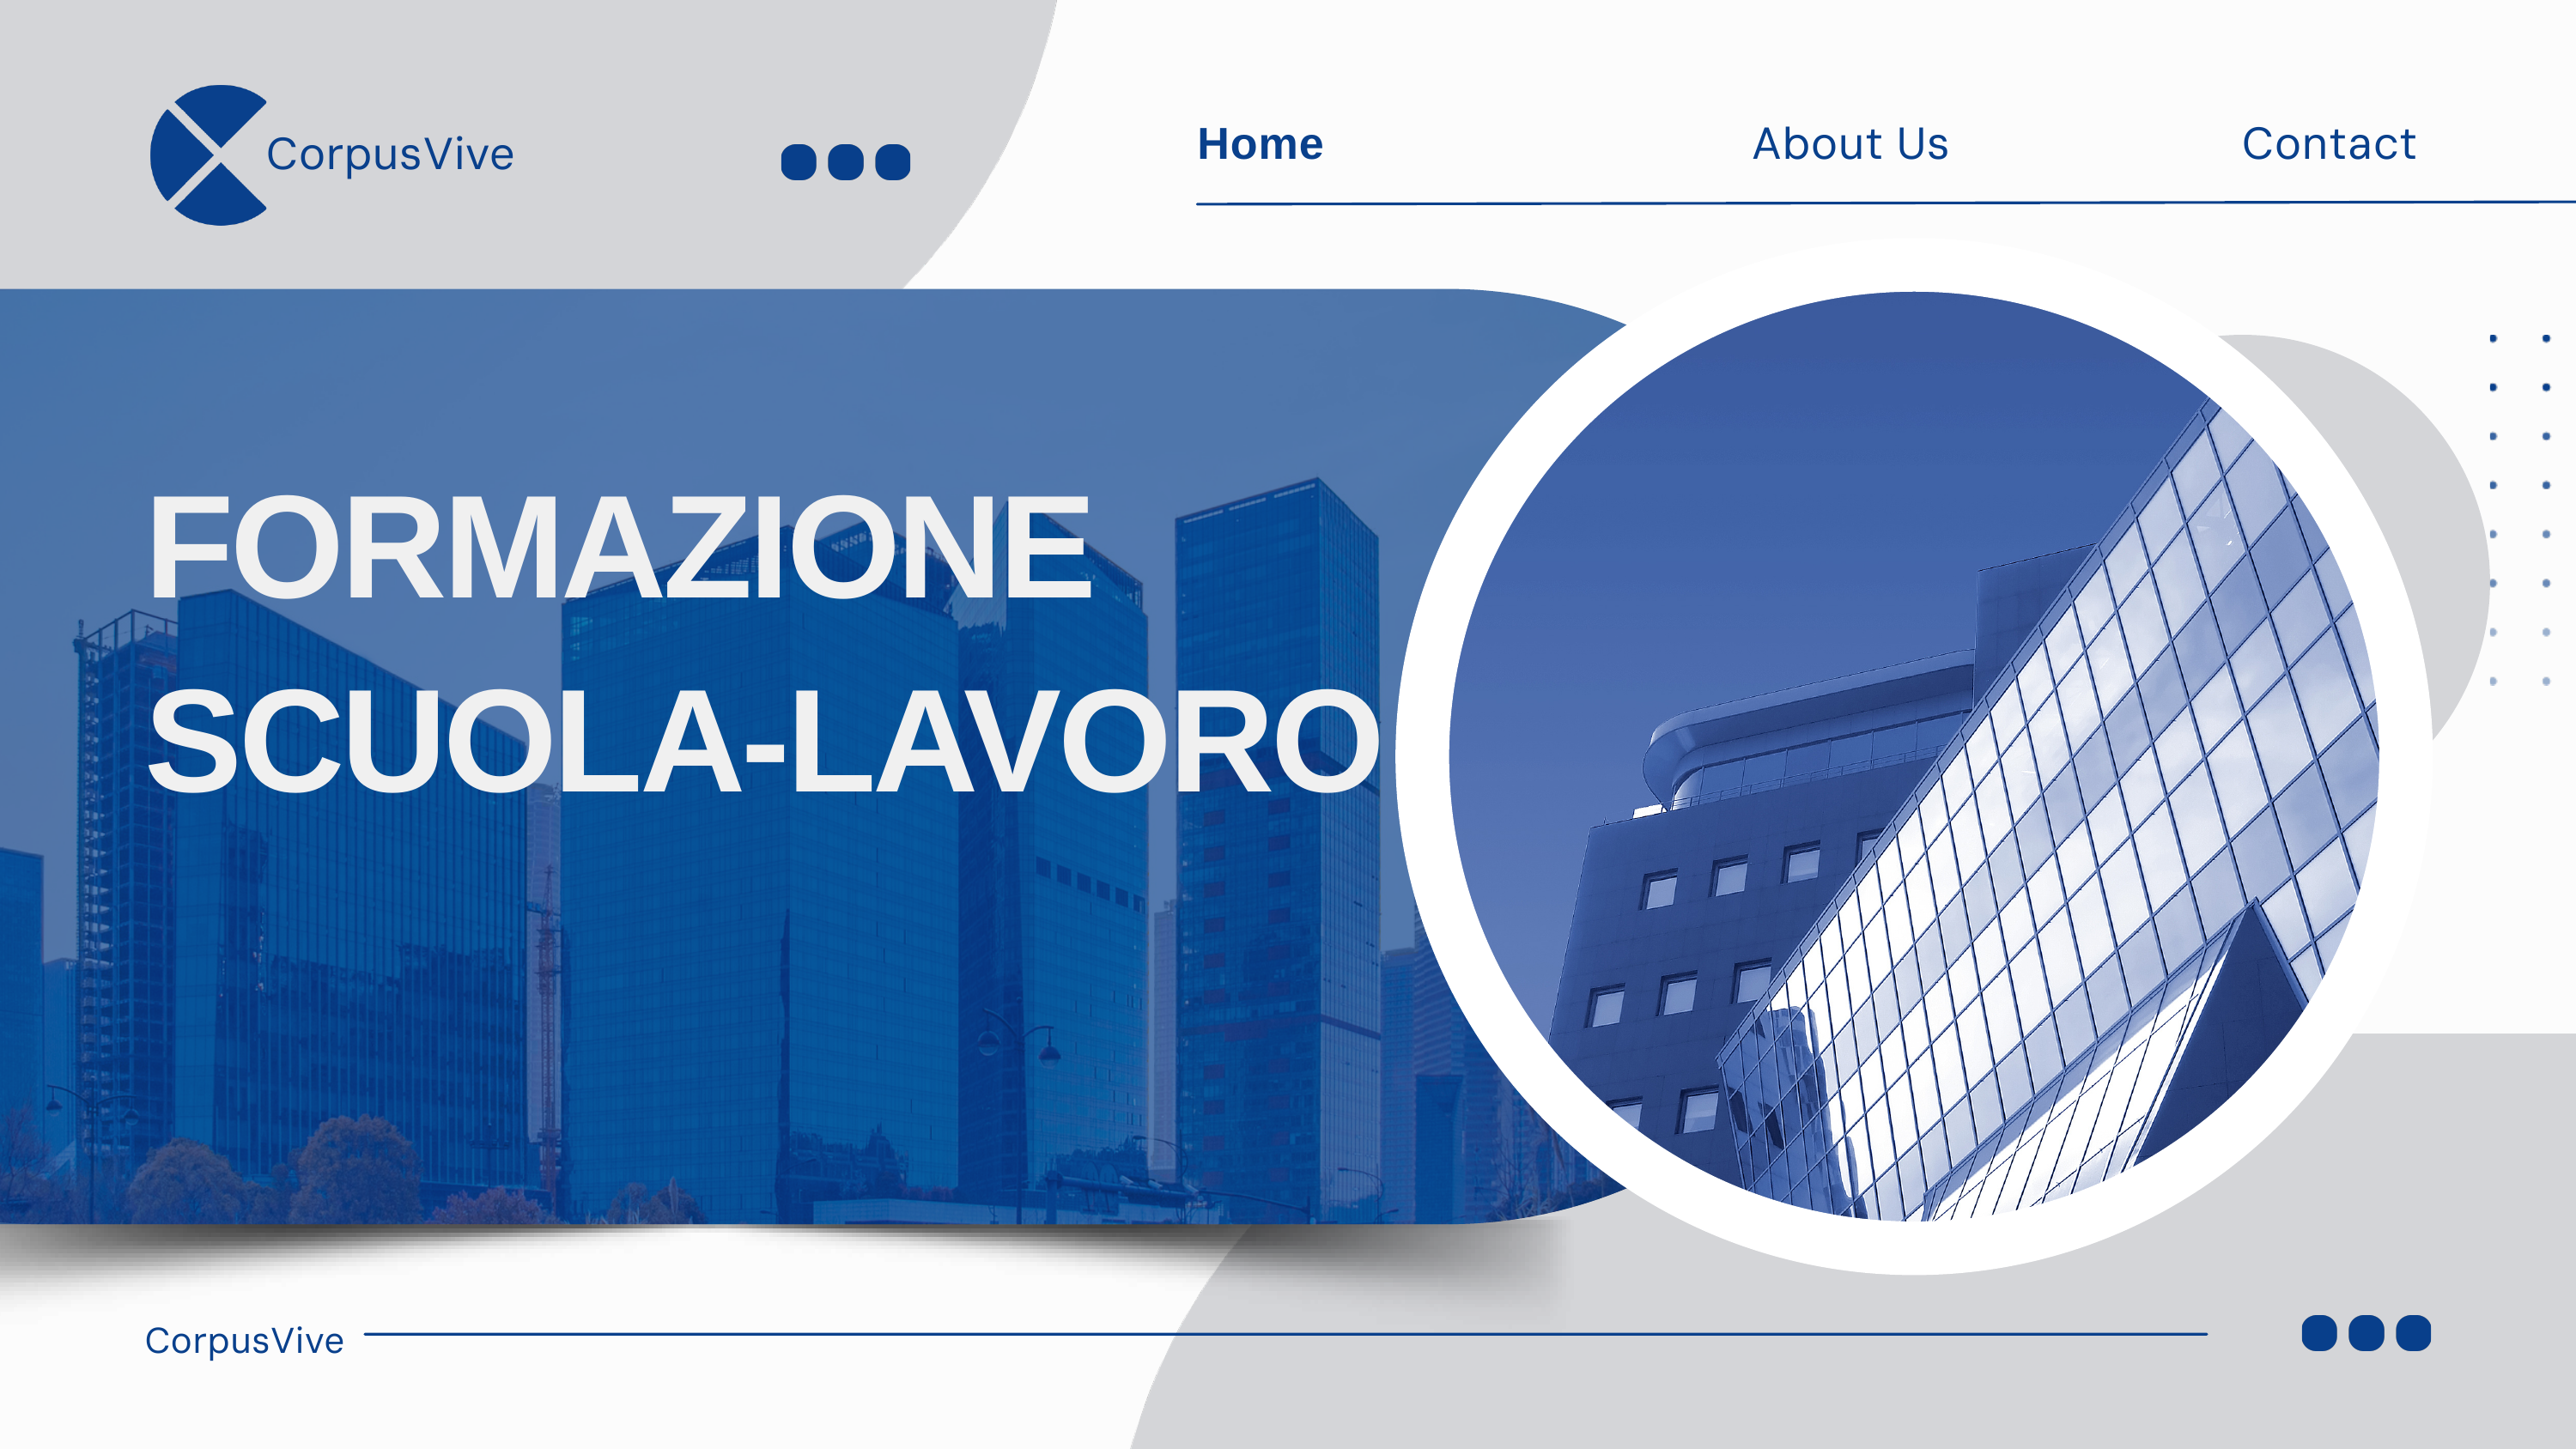

Home
About Us
Contact
CorpusVive

FORMAZIONE
SCUOLA-LAVORO

CorpusVive